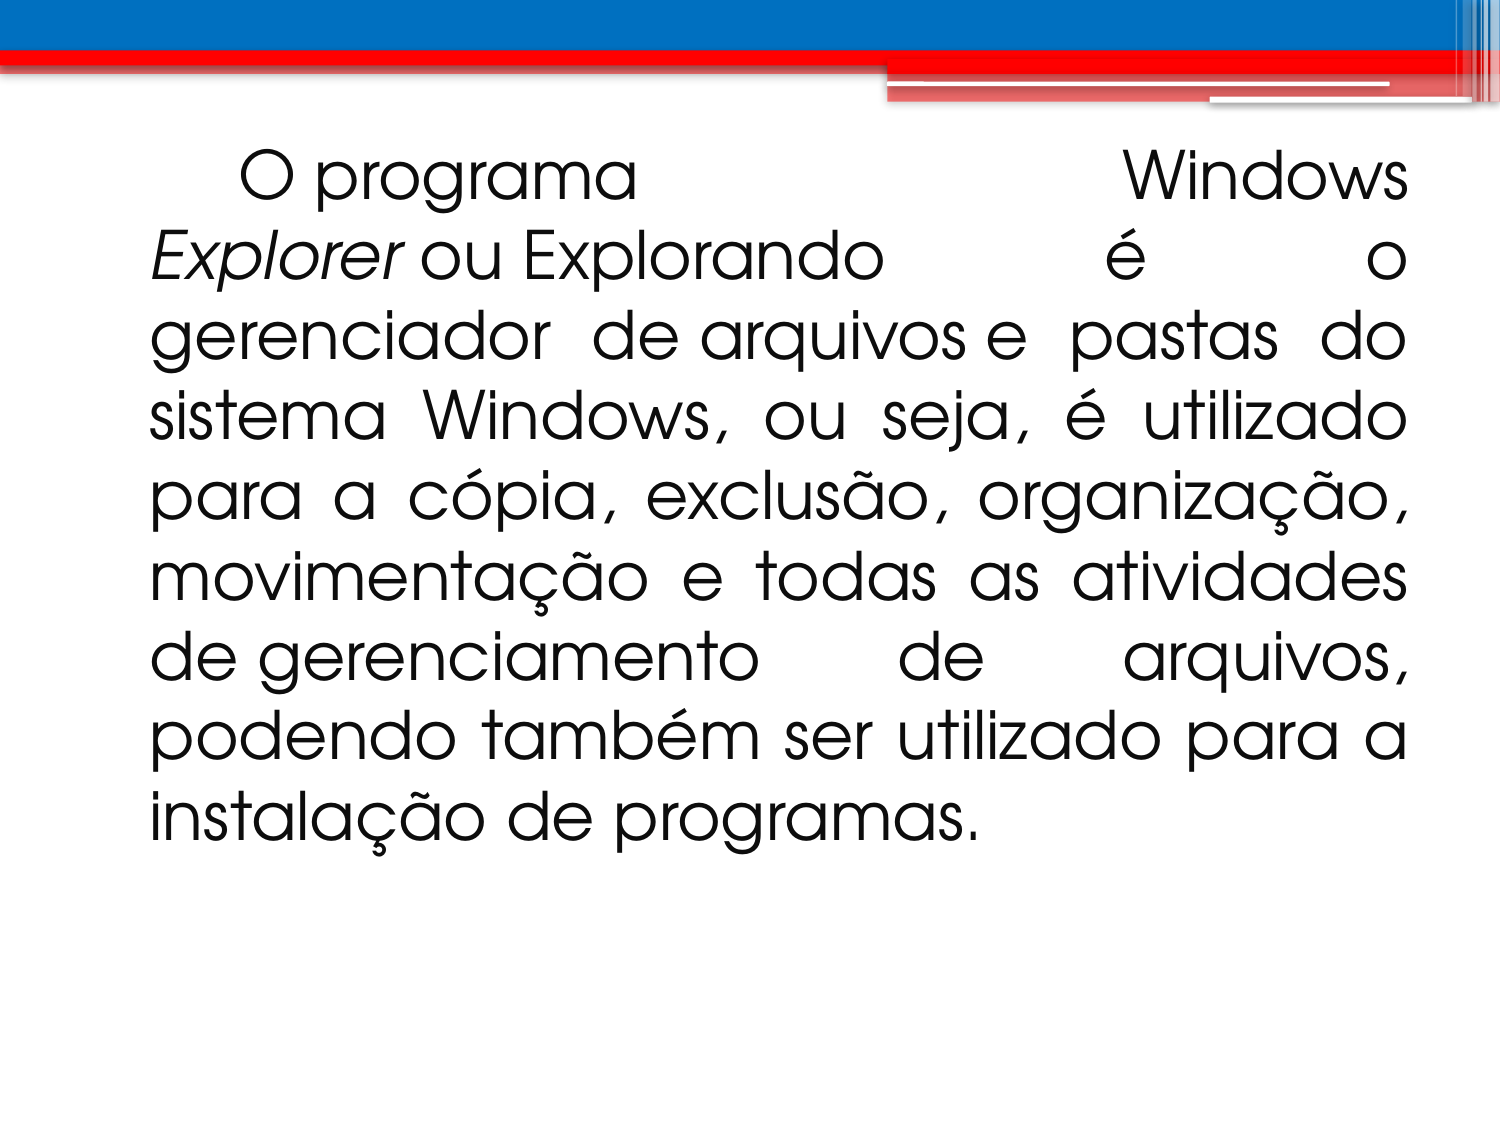

O programa Windows Explorer ou Explorando é o gerenciador de arquivos e pastas do sistema Windows, ou seja, é utilizado para a cópia, exclusão, organização, movimentação e todas as atividades de gerenciamento de arquivos, podendo também ser utilizado para a instalação de programas.